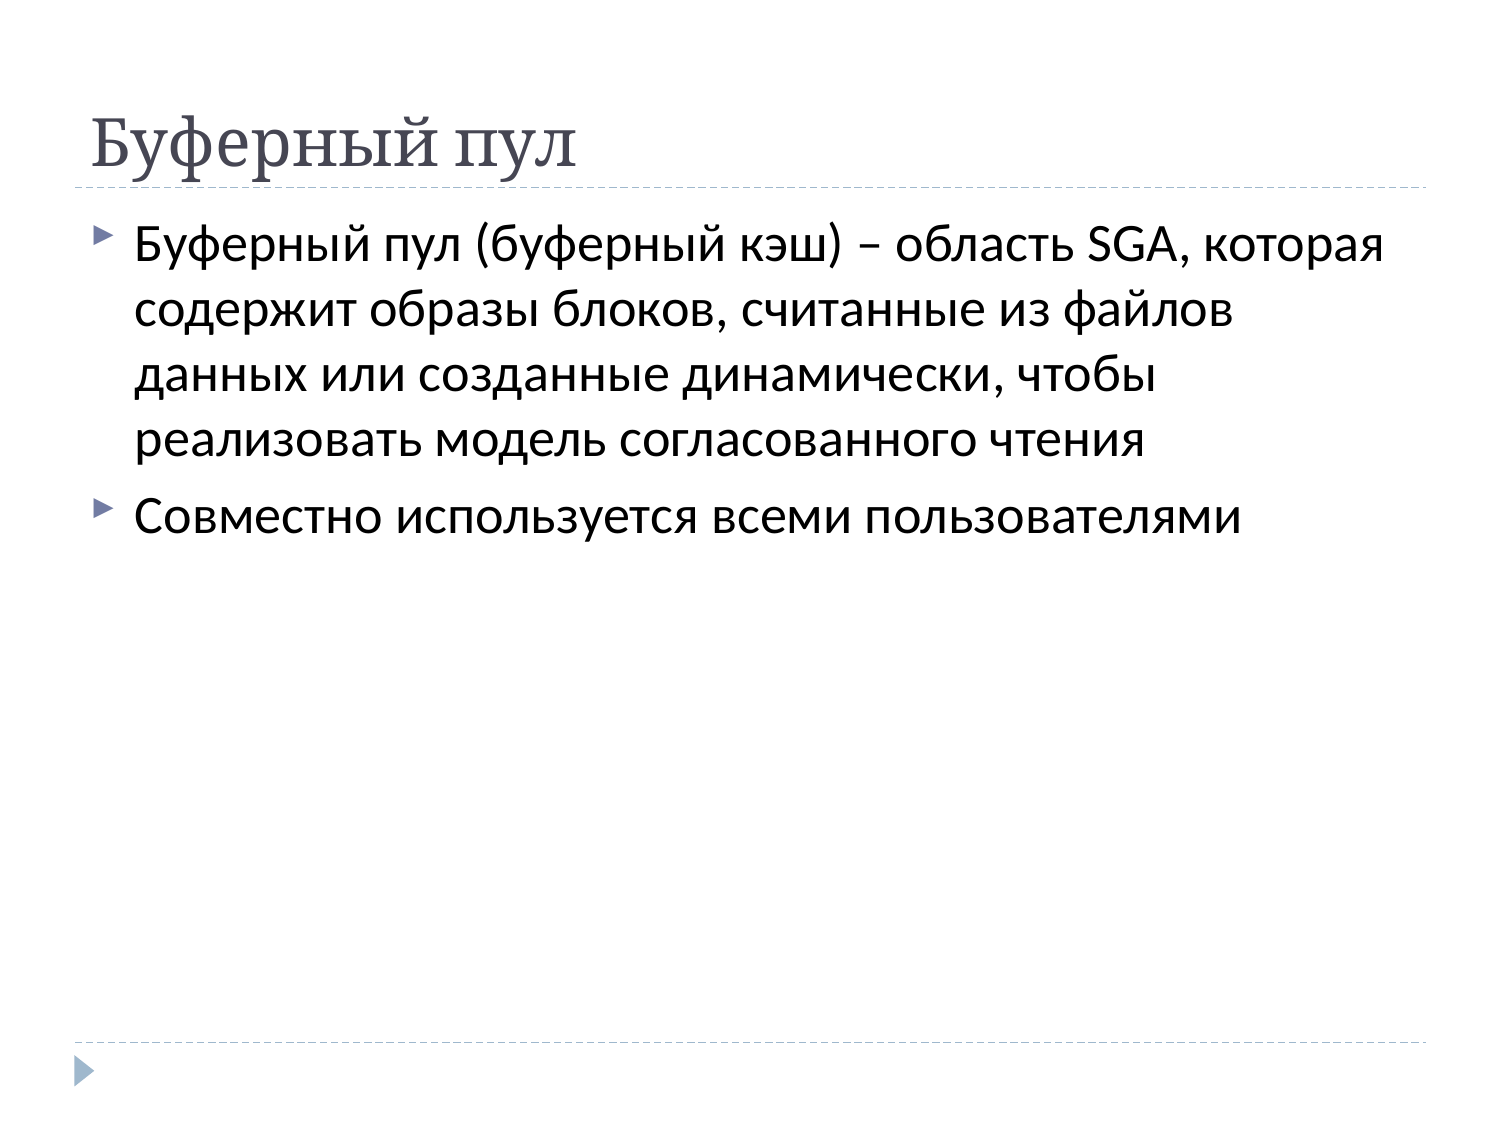

# Буферный пул
Буферный пул (буферный кэш) – область SGA, которая содержит образы блоков, считанные из файлов данных или созданные динамически, чтобы реализовать модель согласованного чтения
Совместно используется всеми пользователями